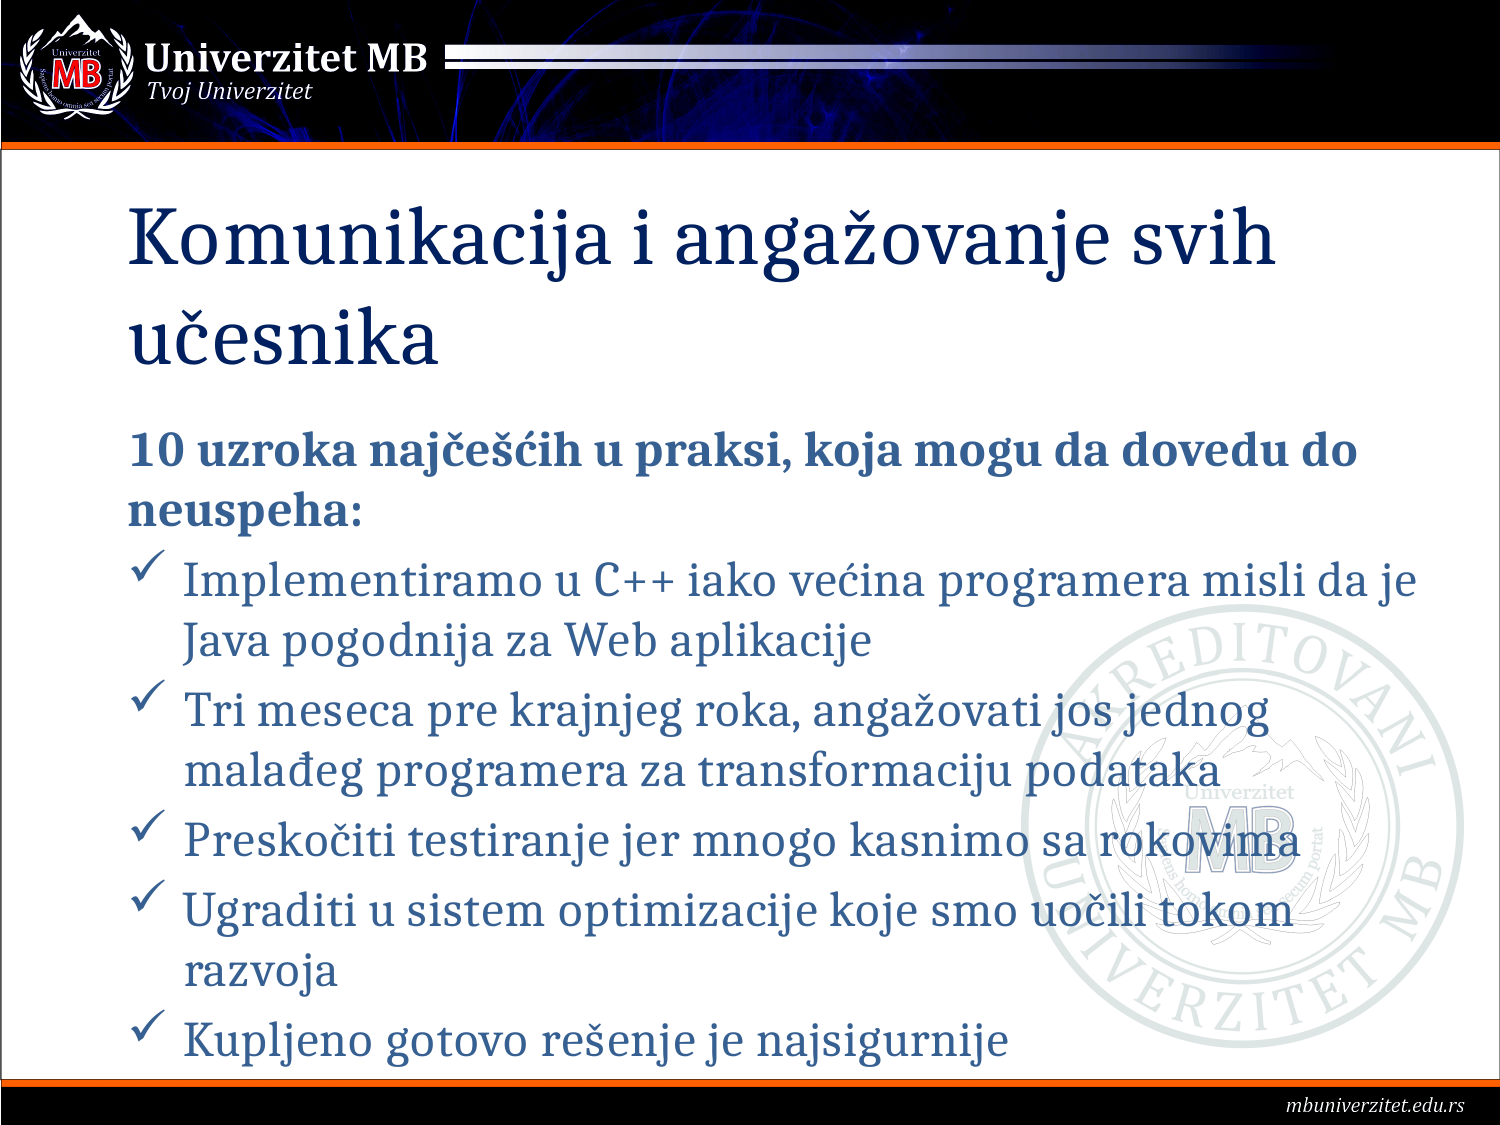

# Komunikacija i angažovanje svih učesnika
10 uzroka najčešćih u praksi, koja mogu da dovedu do neuspeha:
Implementiramo u C++ iako većina programera misli da je Java pogodnija za Web aplikacije
Tri meseca pre krajnjeg roka, angažovati jos jednog malađeg programera za transformaciju podataka
Preskočiti testiranje jer mnogo kasnimo sa rokovima
Ugraditi u sistem optimizacije koje smo uočili tokom razvoja
Kupljeno gotovo rešenje je najsigurnije